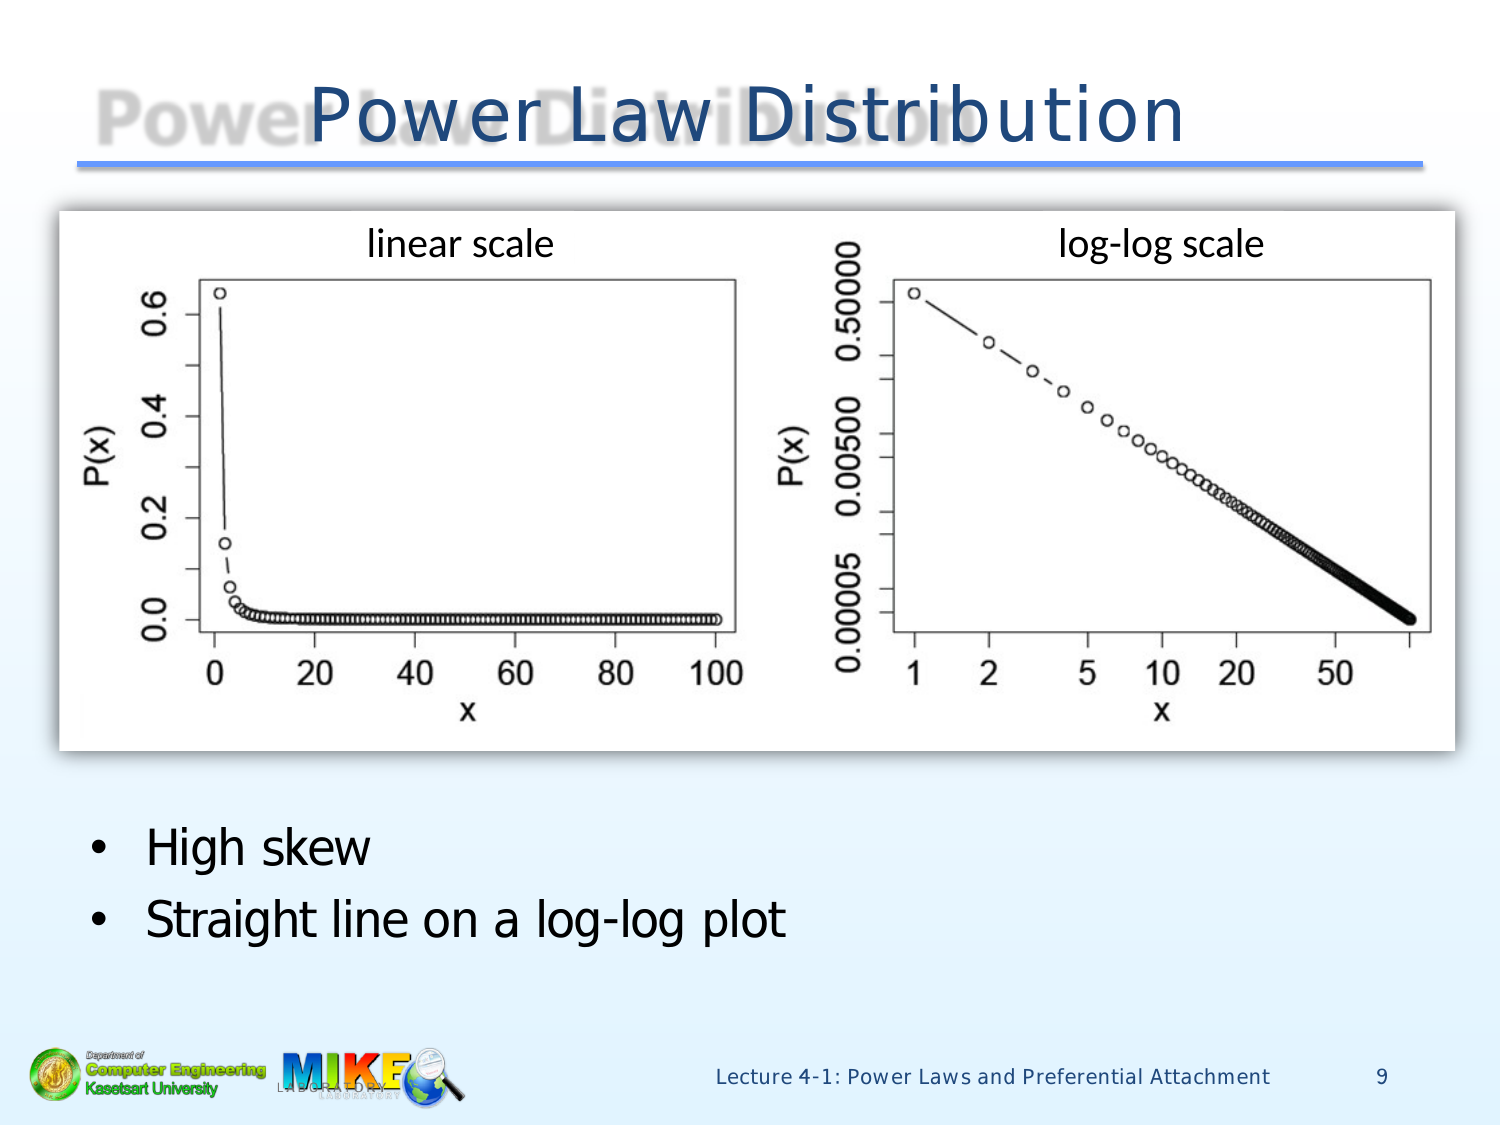

# Power Law Distribution

linear scale
log-log scale
High skew
Straight line on a log-log plot
Lecture 4-1: Power Laws and Preferential Attachment
9